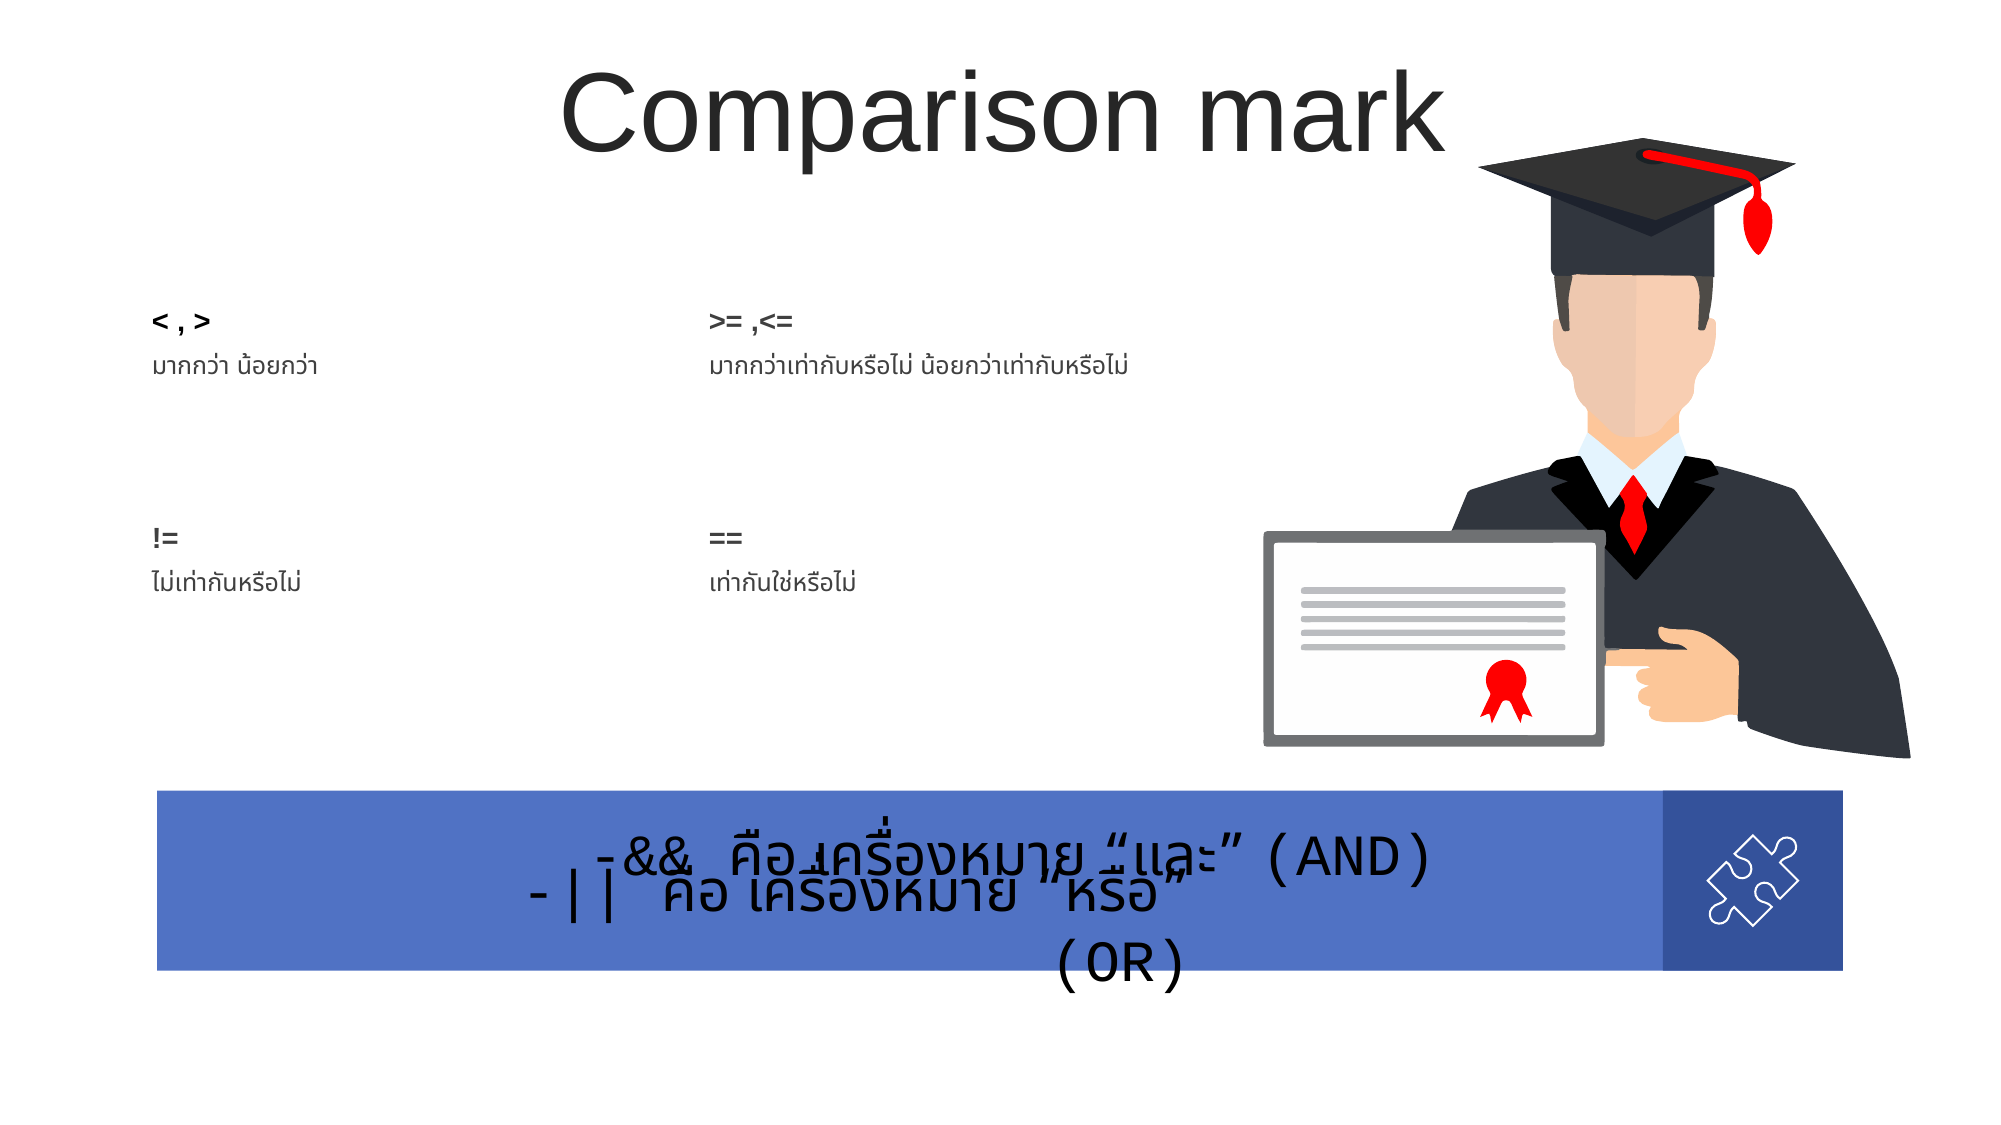

Comparison mark

< , >
มากกว่า น้อยกว่า
>= ,<=
มากกว่าเท่ากับหรือไม่ น้อยกว่าเท่ากับหรือไม่
!=
ไม่เท่ากันหรือไม่
==
เท่ากันใช่หรือไม่

  -&& คือ เครื่องหมาย “และ” (AND)

-|| คือ เครื่องหมาย “หรือ” (OR)